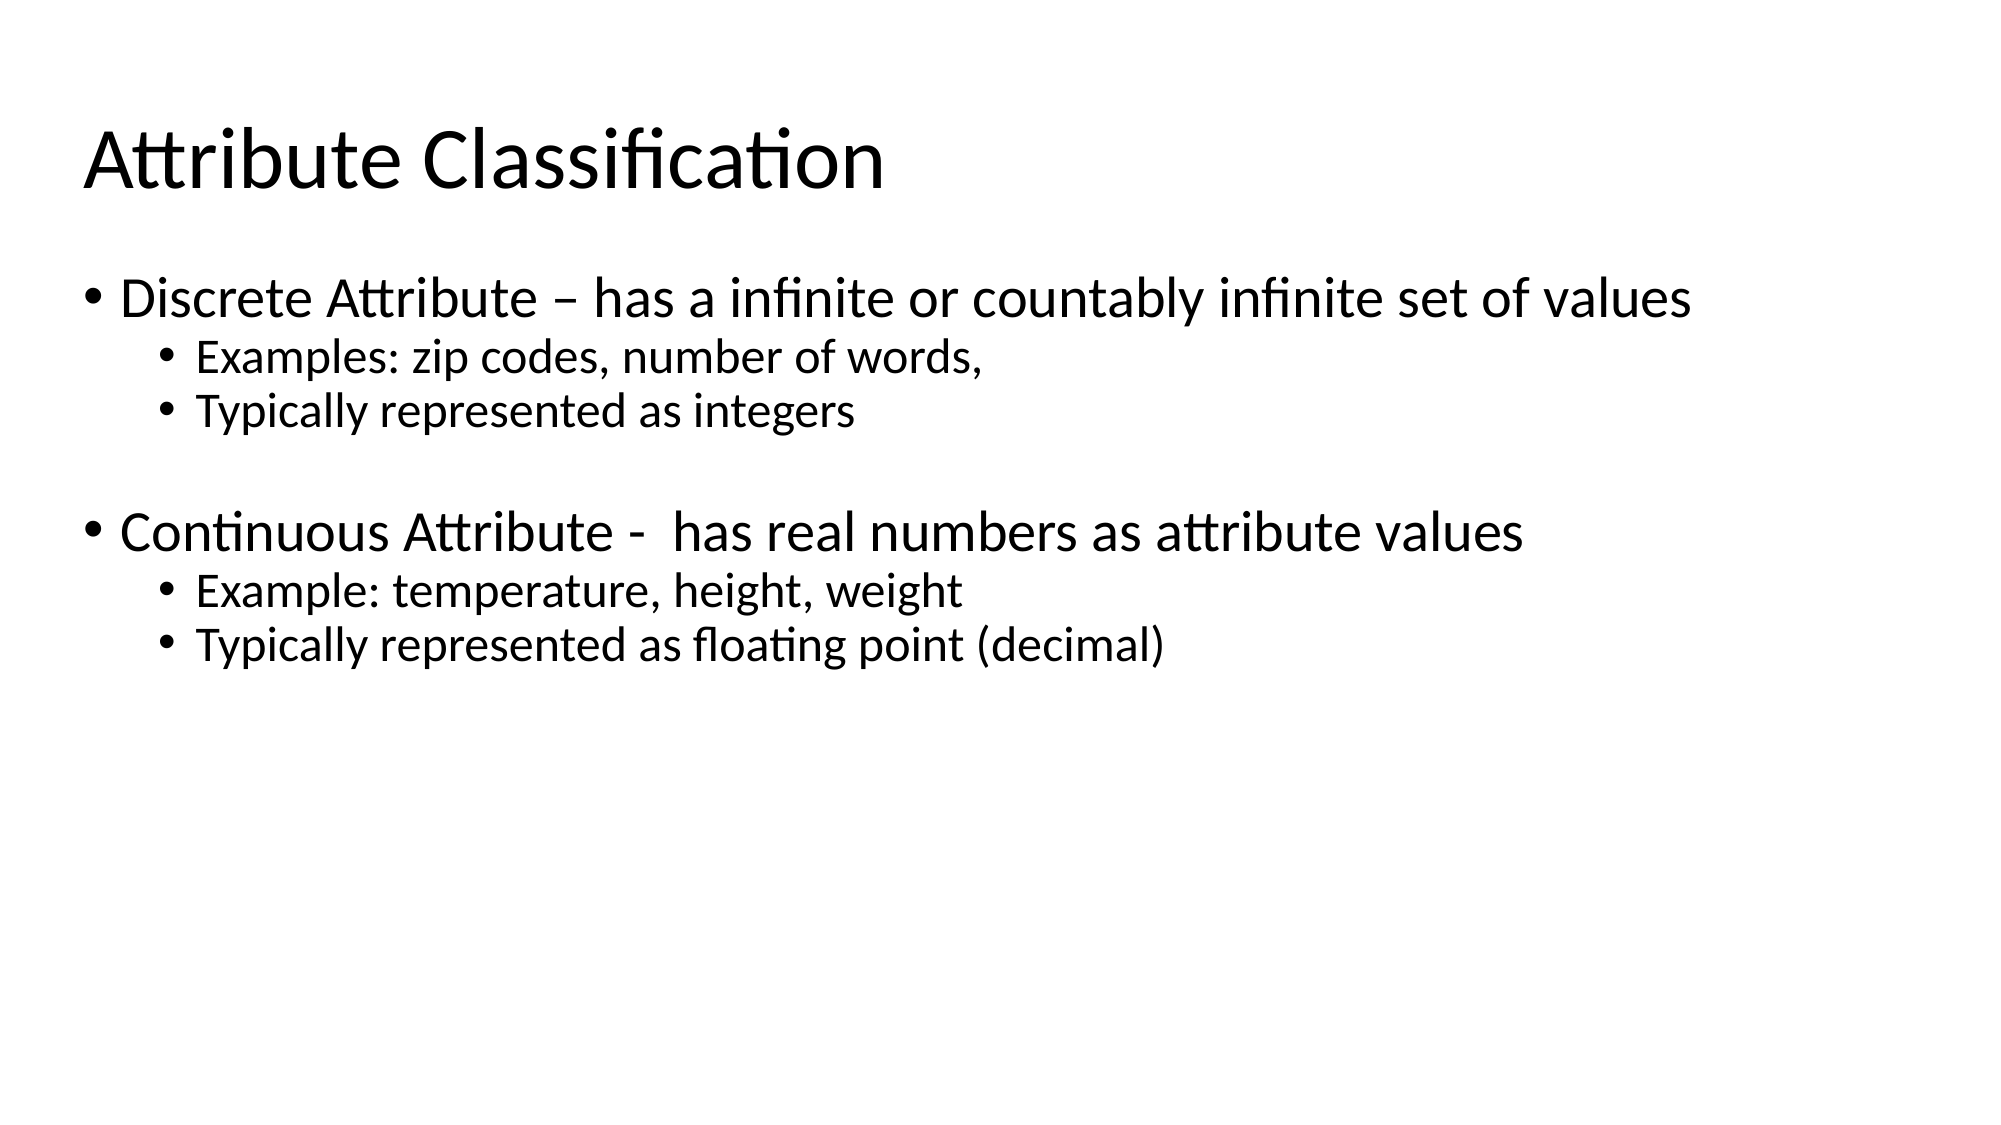

# Attribute Classification
Discrete Attribute – has a infinite or countably infinite set of values
Examples: zip codes, number of words,
Typically represented as integers

Continuous Attribute -  has real numbers as attribute values
Example: temperature, height, weight
Typically represented as floating point (decimal)